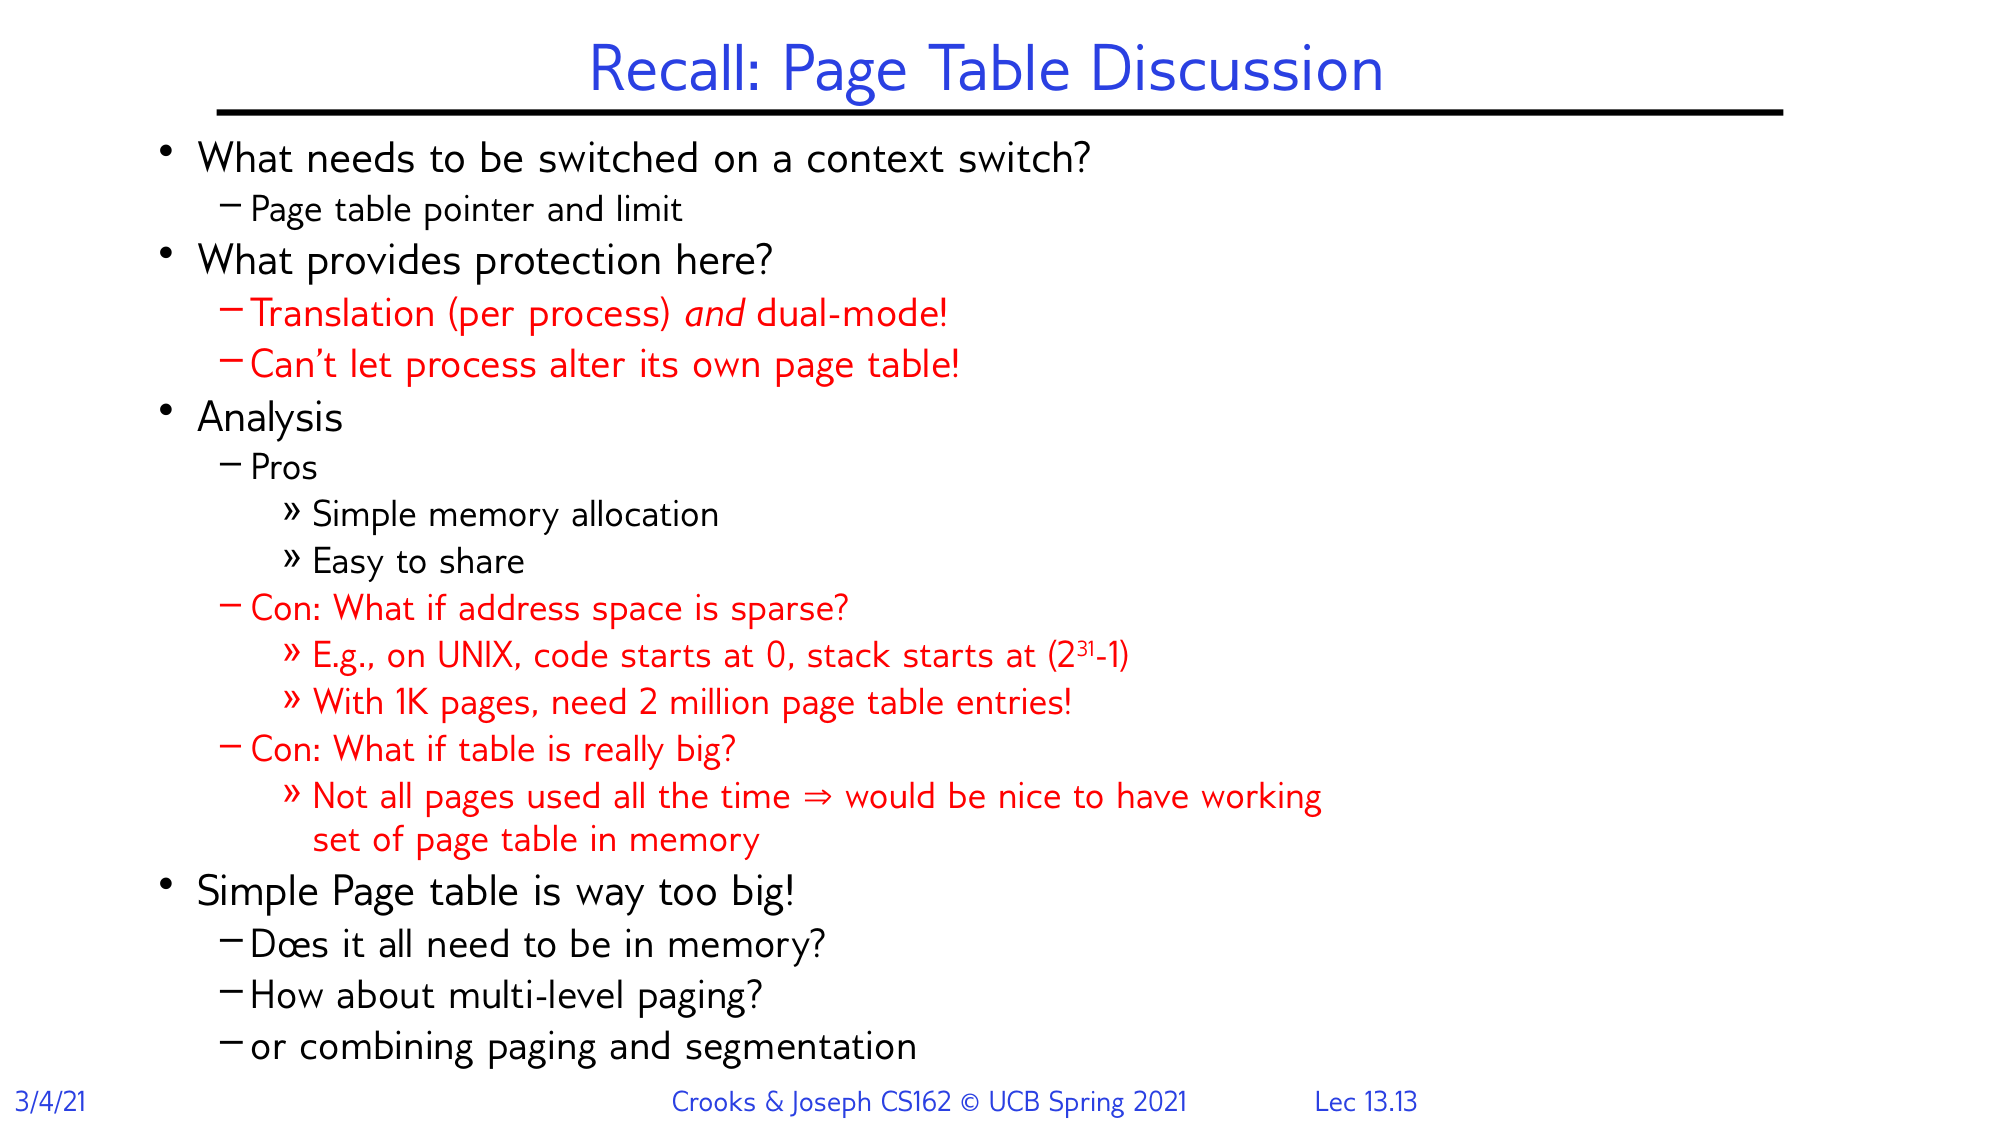

# Recall: Page Table Discussion
What needs to be switched on a context switch?
Page table pointer and limit
What provides protection here?
Translation (per process) and dual-mode!
Can’t let process alter its own page table!
Analysis
Pros
Simple memory allocation
Easy to share
Con: What if address space is sparse?
E.g., on UNIX, code starts at 0, stack starts at (231-1)
With 1K pages, need 2 million page table entries!
Con: What if table is really big?
Not all pages used all the time ⇒ would be nice to have working
set of page table in memory
Simple Page table is way too big!
Does it all need to be in memory?
How about multi-level paging?
or combining paging and segmentation